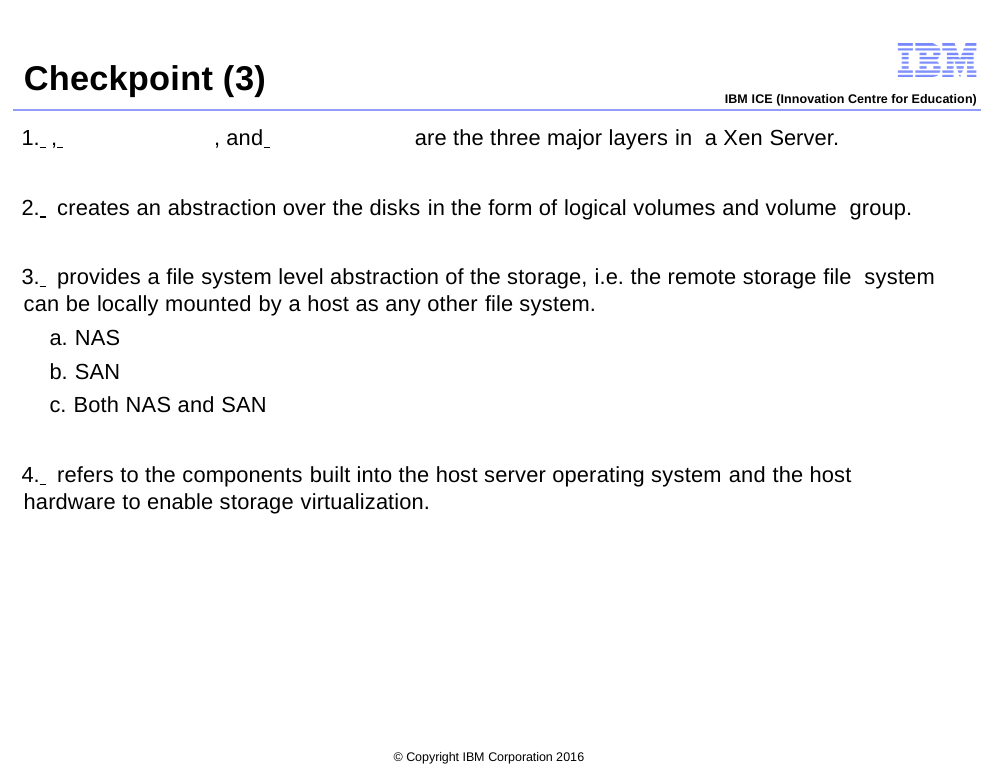

# Checkpoint (3)
IBM ICE (Innovation Centre for Education)

 	, 	, and 	are the three major layers in  a Xen Server.

 	 creates an abstraction over the disks in the form of logical volumes and volume  group.

 	 provides a file system level abstraction of the storage, i.e. the remote storage file  system can be locally mounted by a host as any other file system.
NAS
SAN
Both NAS and SAN

 	 refers to the components built into the host server operating system and the host  hardware to enable storage virtualization.
© Copyright IBM Corporation 2016